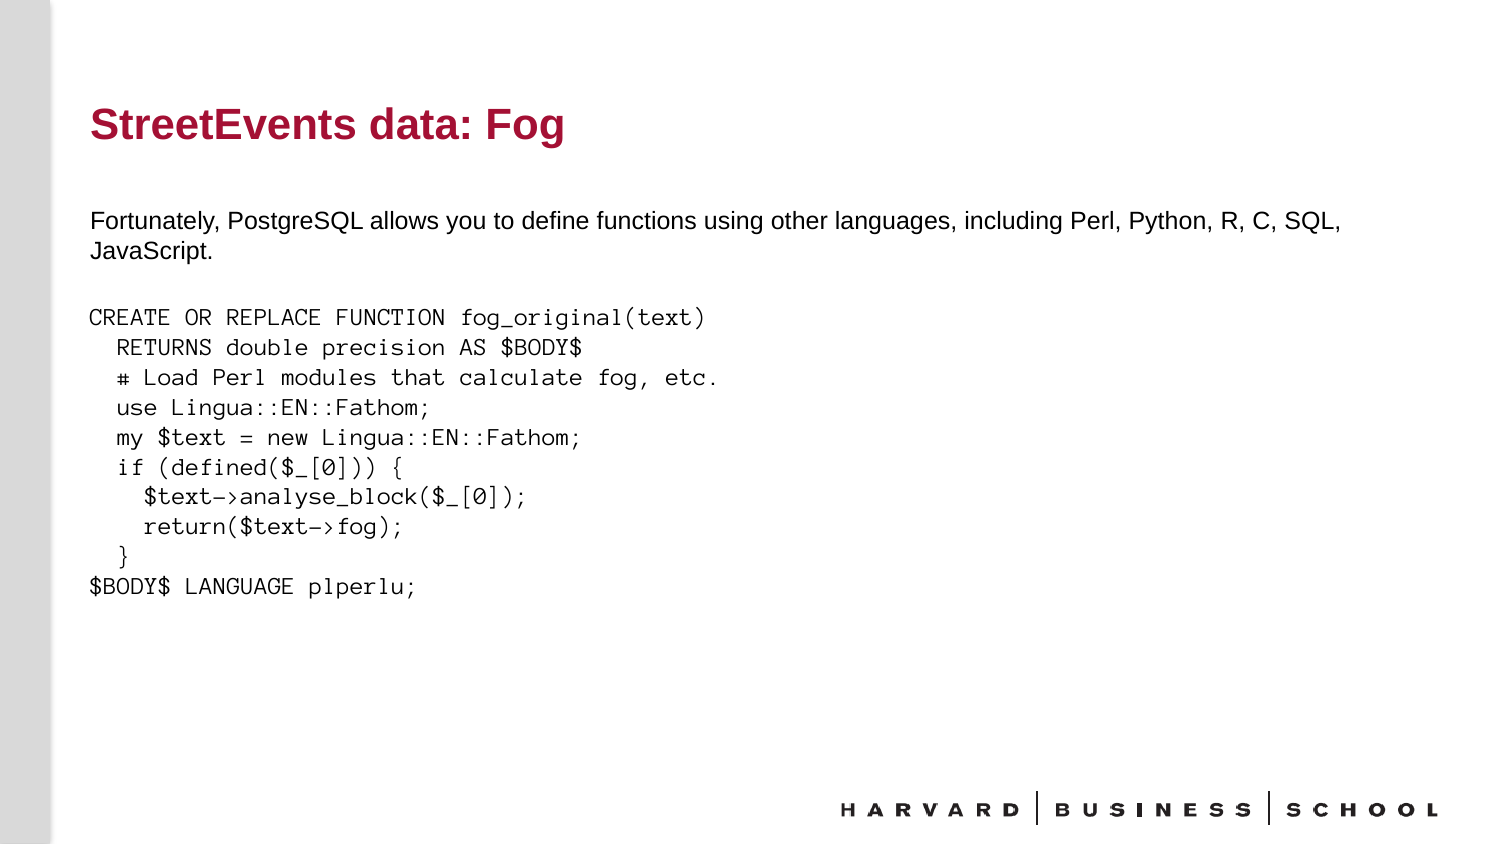

# StreetEvents data: Fog
Fortunately, PostgreSQL allows you to define functions using other languages, including Perl, Python, R, C, SQL, JavaScript.

CREATE OR REPLACE FUNCTION fog_original(text)
  RETURNS double precision AS $BODY$
  # Load Perl modules that calculate fog, etc.
  use Lingua::EN::Fathom;
  my $text = new Lingua::EN::Fathom;
  if (defined($_[0])) {
    $text->analyse_block($_[0]);
    return($text->fog);
  }
$BODY$ LANGUAGE plperlu;